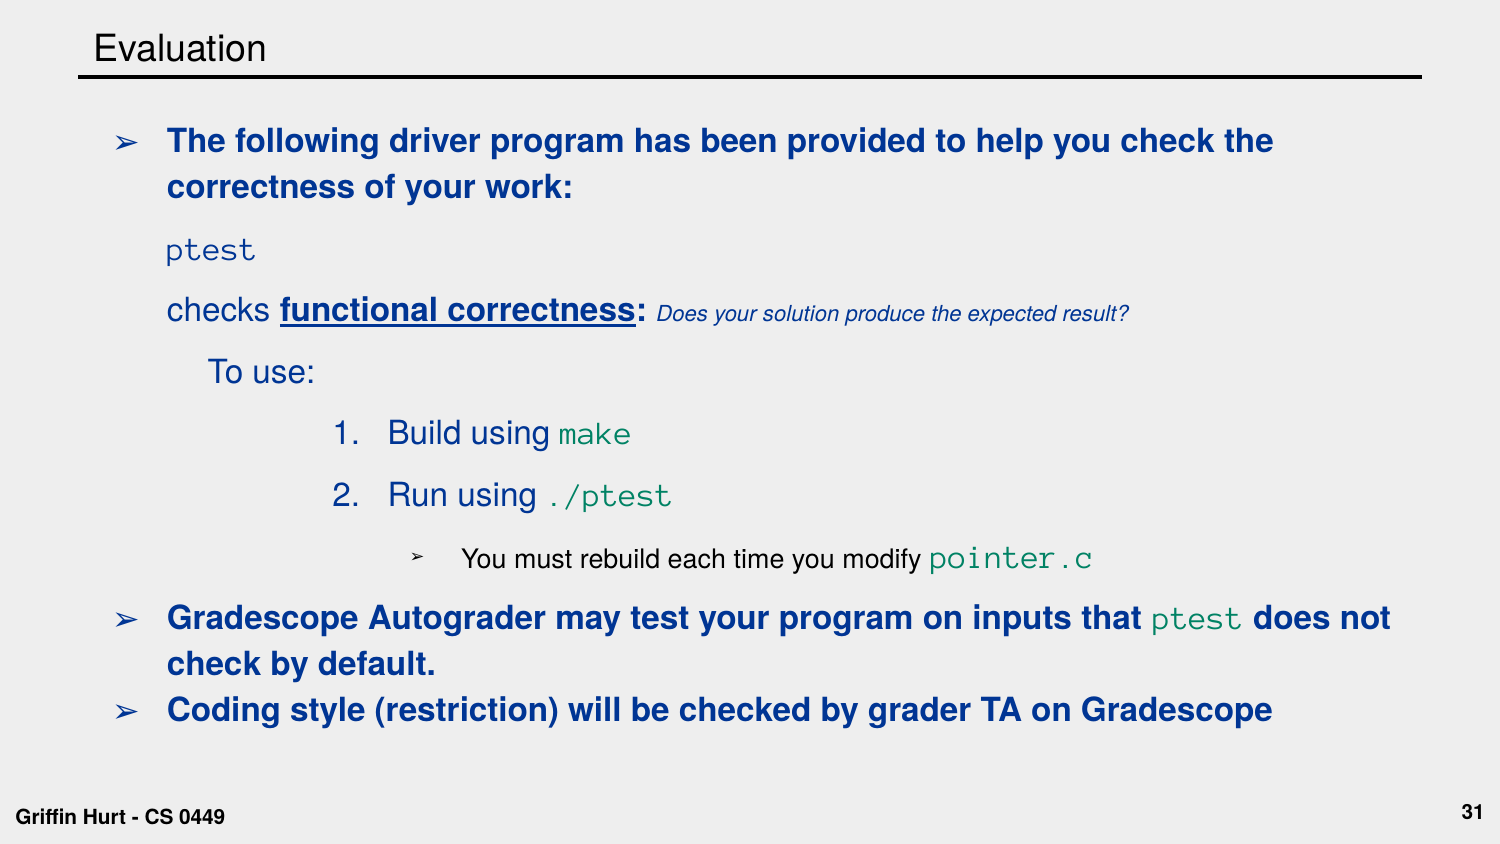

# Evaluation
The following driver program has been provided to help you check the correctness of your work:
ptest
checks functional correctness: Does your solution produce the expected result?
		To use:
Build using make
Run using ./ptest
You must rebuild each time you modify pointer.c
Gradescope Autograder may test your program on inputs that ptest does not check by default.
Coding style (restriction) will be checked by grader TA on Gradescope
31
Griffin Hurt - CS 0449